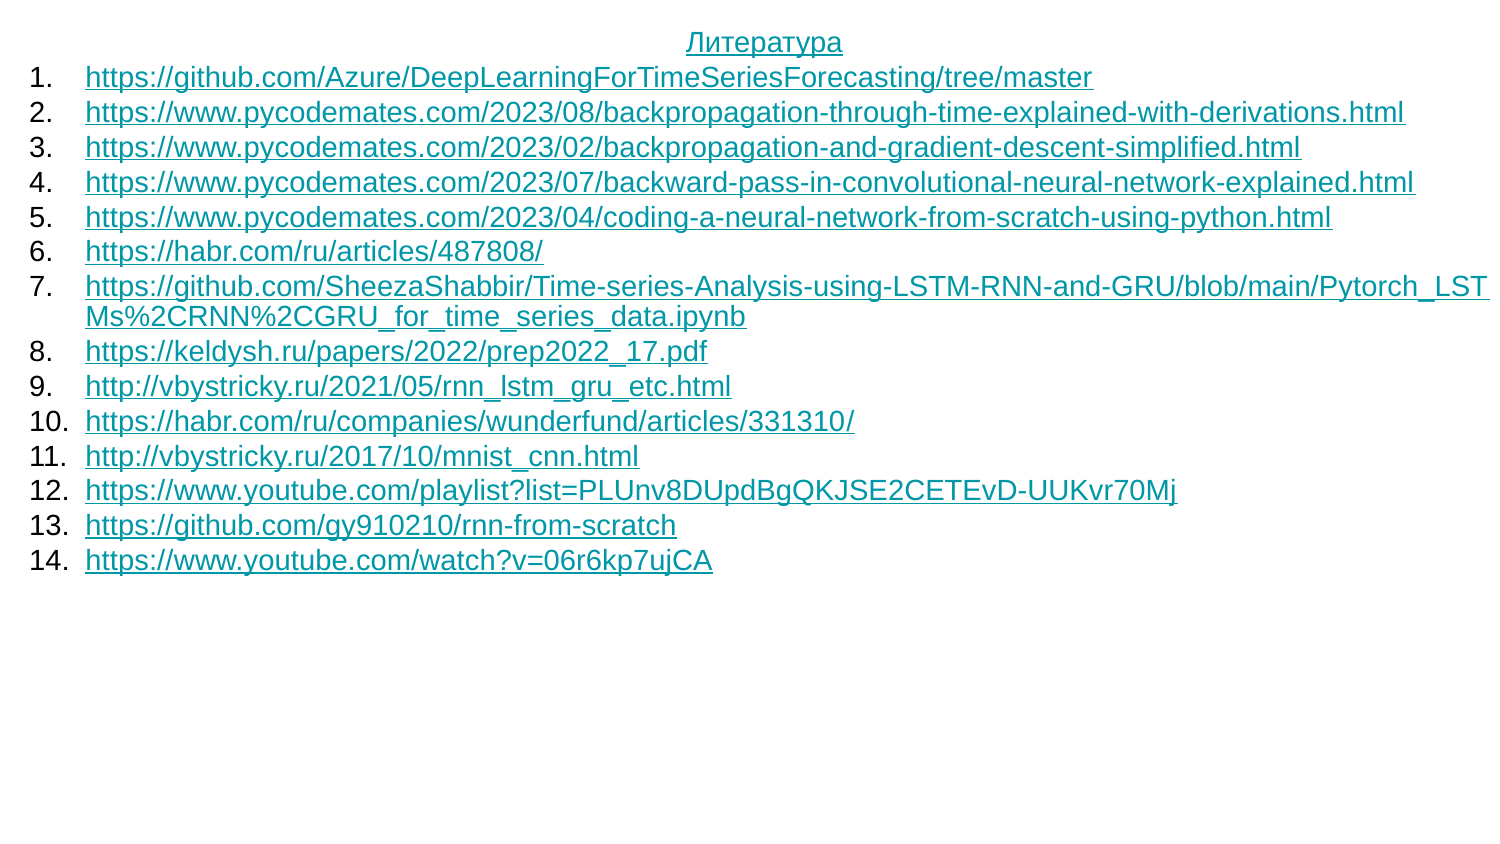

Литература
https://github.com/Azure/DeepLearningForTimeSeriesForecasting/tree/master
https://www.pycodemates.com/2023/08/backpropagation-through-time-explained-with-derivations.html
https://www.pycodemates.com/2023/02/backpropagation-and-gradient-descent-simplified.html
https://www.pycodemates.com/2023/07/backward-pass-in-convolutional-neural-network-explained.html
https://www.pycodemates.com/2023/04/coding-a-neural-network-from-scratch-using-python.html
https://habr.com/ru/articles/487808/
https://github.com/SheezaShabbir/Time-series-Analysis-using-LSTM-RNN-and-GRU/blob/main/Pytorch_LSTMs%2CRNN%2CGRU_for_time_series_data.ipynb
https://keldysh.ru/papers/2022/prep2022_17.pdf
http://vbystricky.ru/2021/05/rnn_lstm_gru_etc.html
https://habr.com/ru/companies/wunderfund/articles/331310/
http://vbystricky.ru/2017/10/mnist_cnn.html
https://www.youtube.com/playlist?list=PLUnv8DUpdBgQKJSE2CETEvD-UUKvr70Mj
https://github.com/gy910210/rnn-from-scratch
https://www.youtube.com/watch?v=06r6kp7ujCA